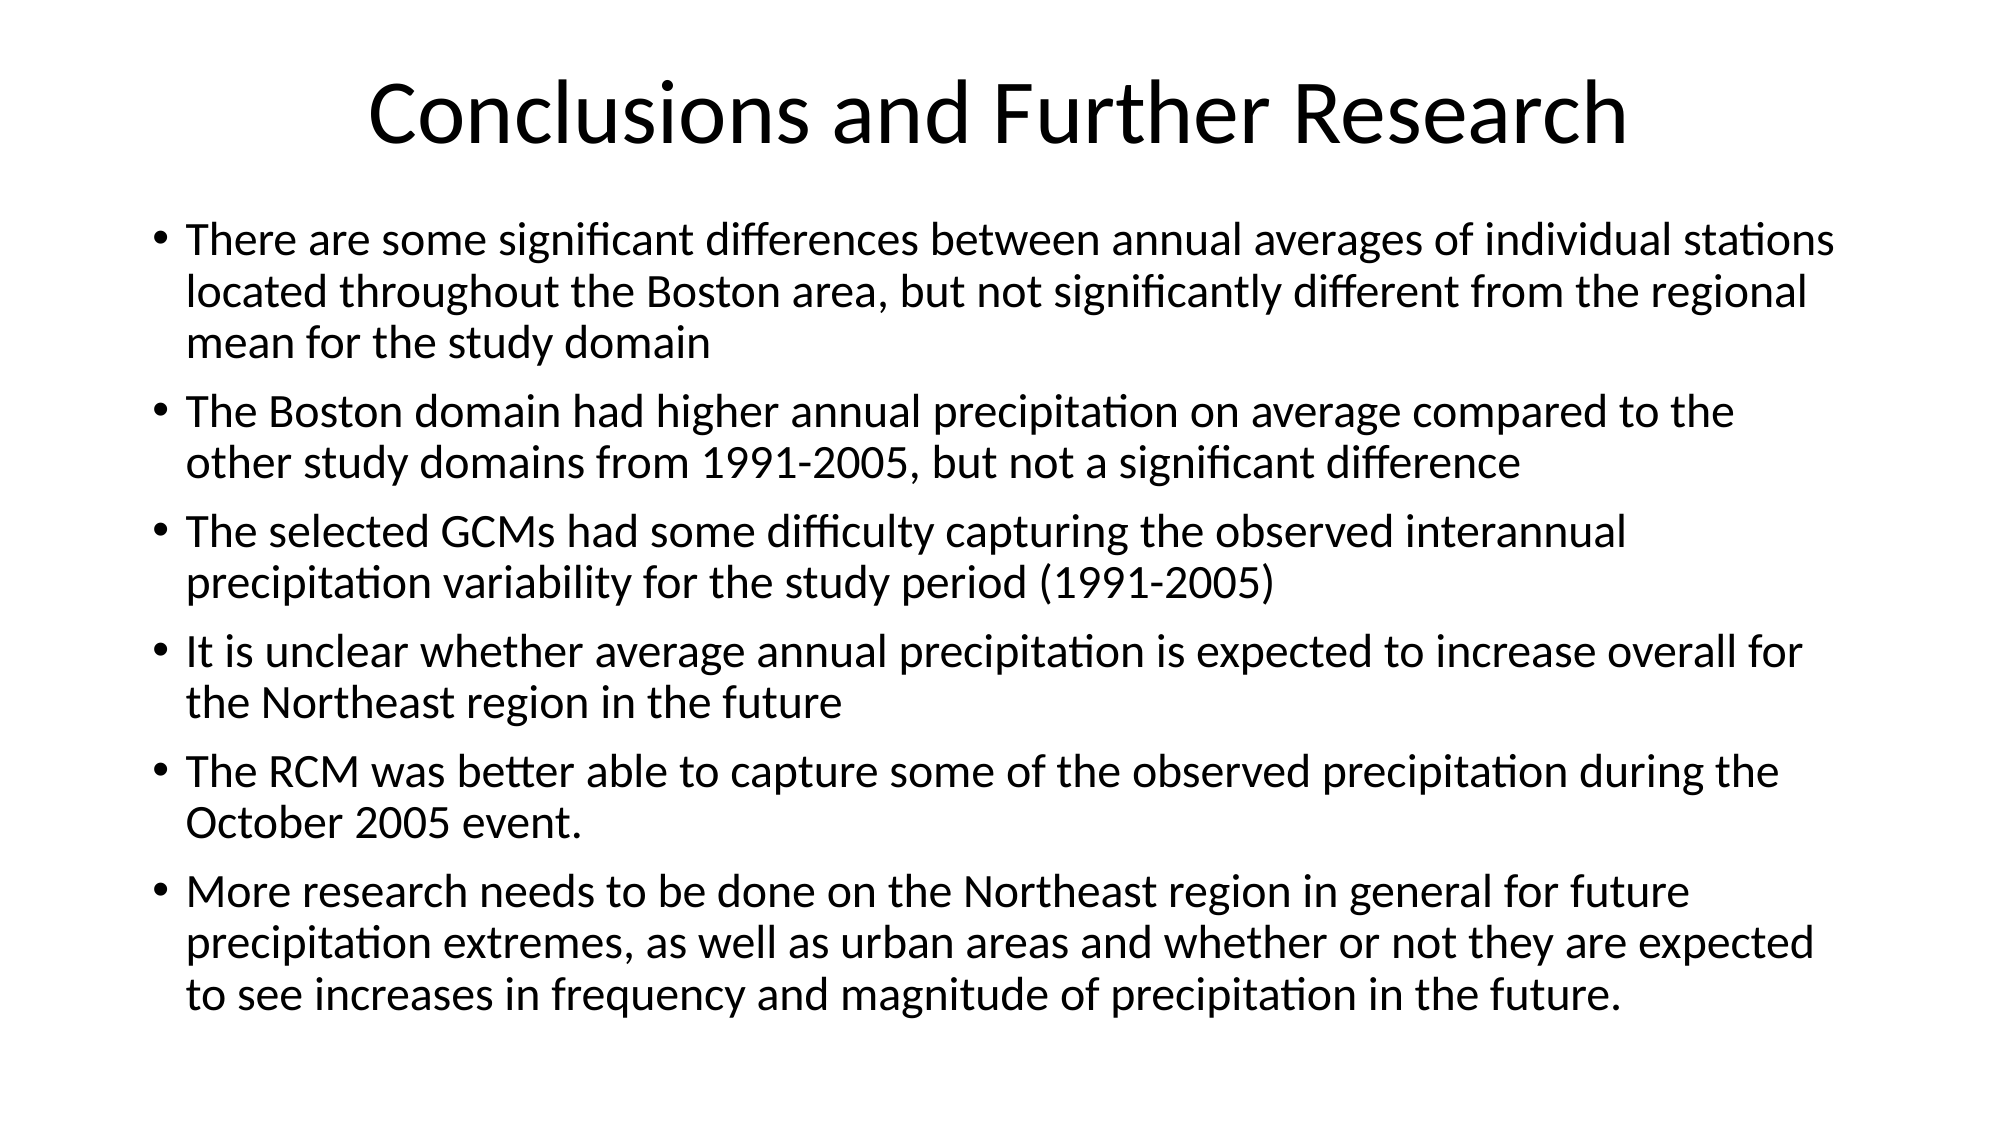

# Conclusions and Further Research
There are some significant differences between annual averages of individual stations located throughout the Boston area, but not significantly different from the regional mean for the study domain
The Boston domain had higher annual precipitation on average compared to the other study domains from 1991-2005, but not a significant difference
The selected GCMs had some difficulty capturing the observed interannual precipitation variability for the study period (1991-2005)
It is unclear whether average annual precipitation is expected to increase overall for the Northeast region in the future
The RCM was better able to capture some of the observed precipitation during the October 2005 event.
More research needs to be done on the Northeast region in general for future precipitation extremes, as well as urban areas and whether or not they are expected to see increases in frequency and magnitude of precipitation in the future.